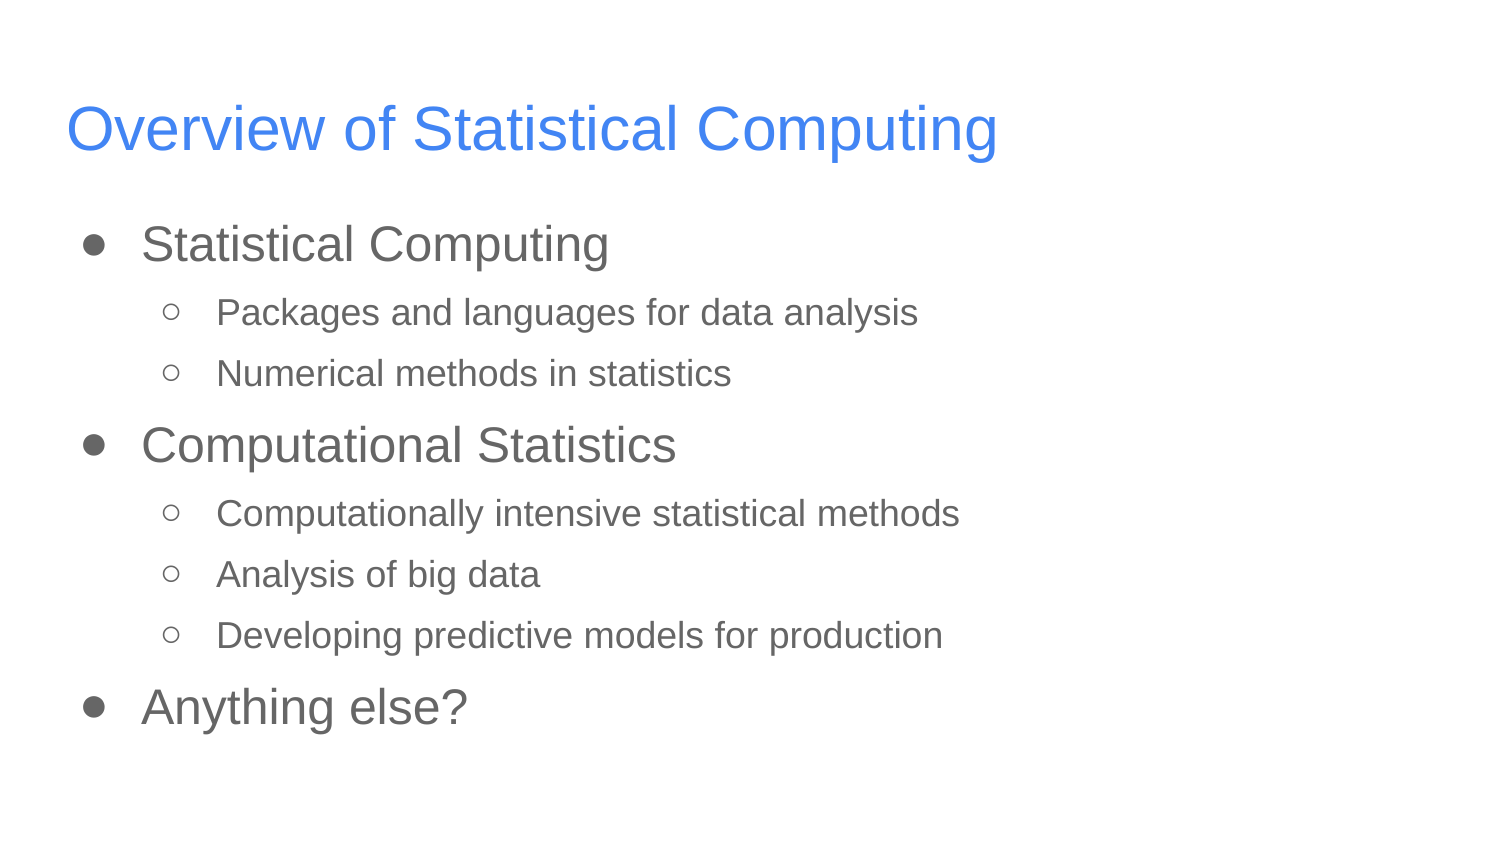

# Overview of Statistical Computing
Statistical Computing
Packages and languages for data analysis
Numerical methods in statistics
Computational Statistics
Computationally intensive statistical methods
Analysis of big data
Developing predictive models for production
Anything else?